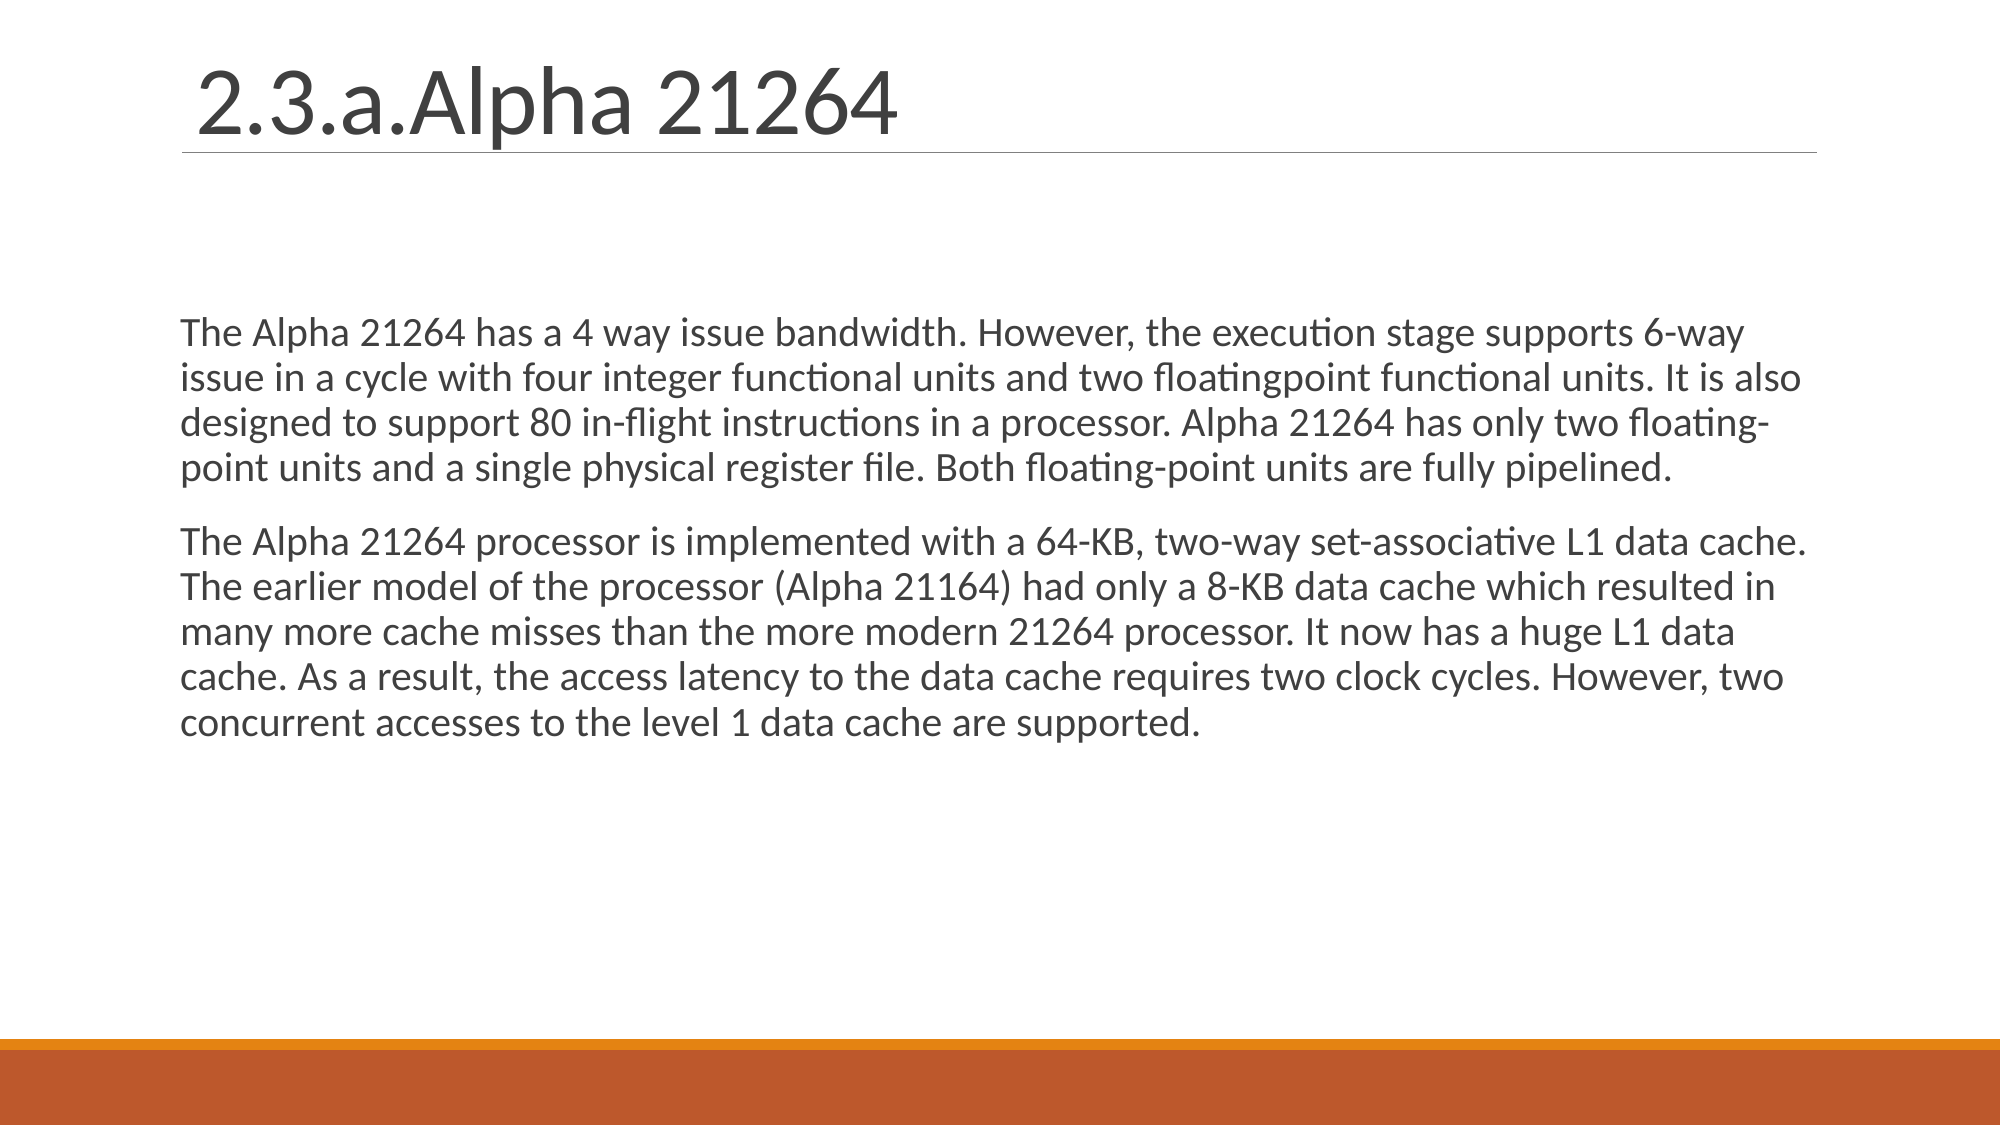

# 2.3.a.Alpha 21264
The Alpha 21264 has a 4 way issue bandwidth. However, the execution stage supports 6-way issue in a cycle with four integer functional units and two floatingpoint functional units. It is also designed to support 80 in-flight instructions in a processor. Alpha 21264 has only two floating-point units and a single physical register file. Both floating-point units are fully pipelined.
The Alpha 21264 processor is implemented with a 64-KB, two-way set-associative L1 data cache. The earlier model of the processor (Alpha 21164) had only a 8-KB data cache which resulted in many more cache misses than the more modern 21264 processor. It now has a huge L1 data cache. As a result, the access latency to the data cache requires two clock cycles. However, two concurrent accesses to the level 1 data cache are supported.